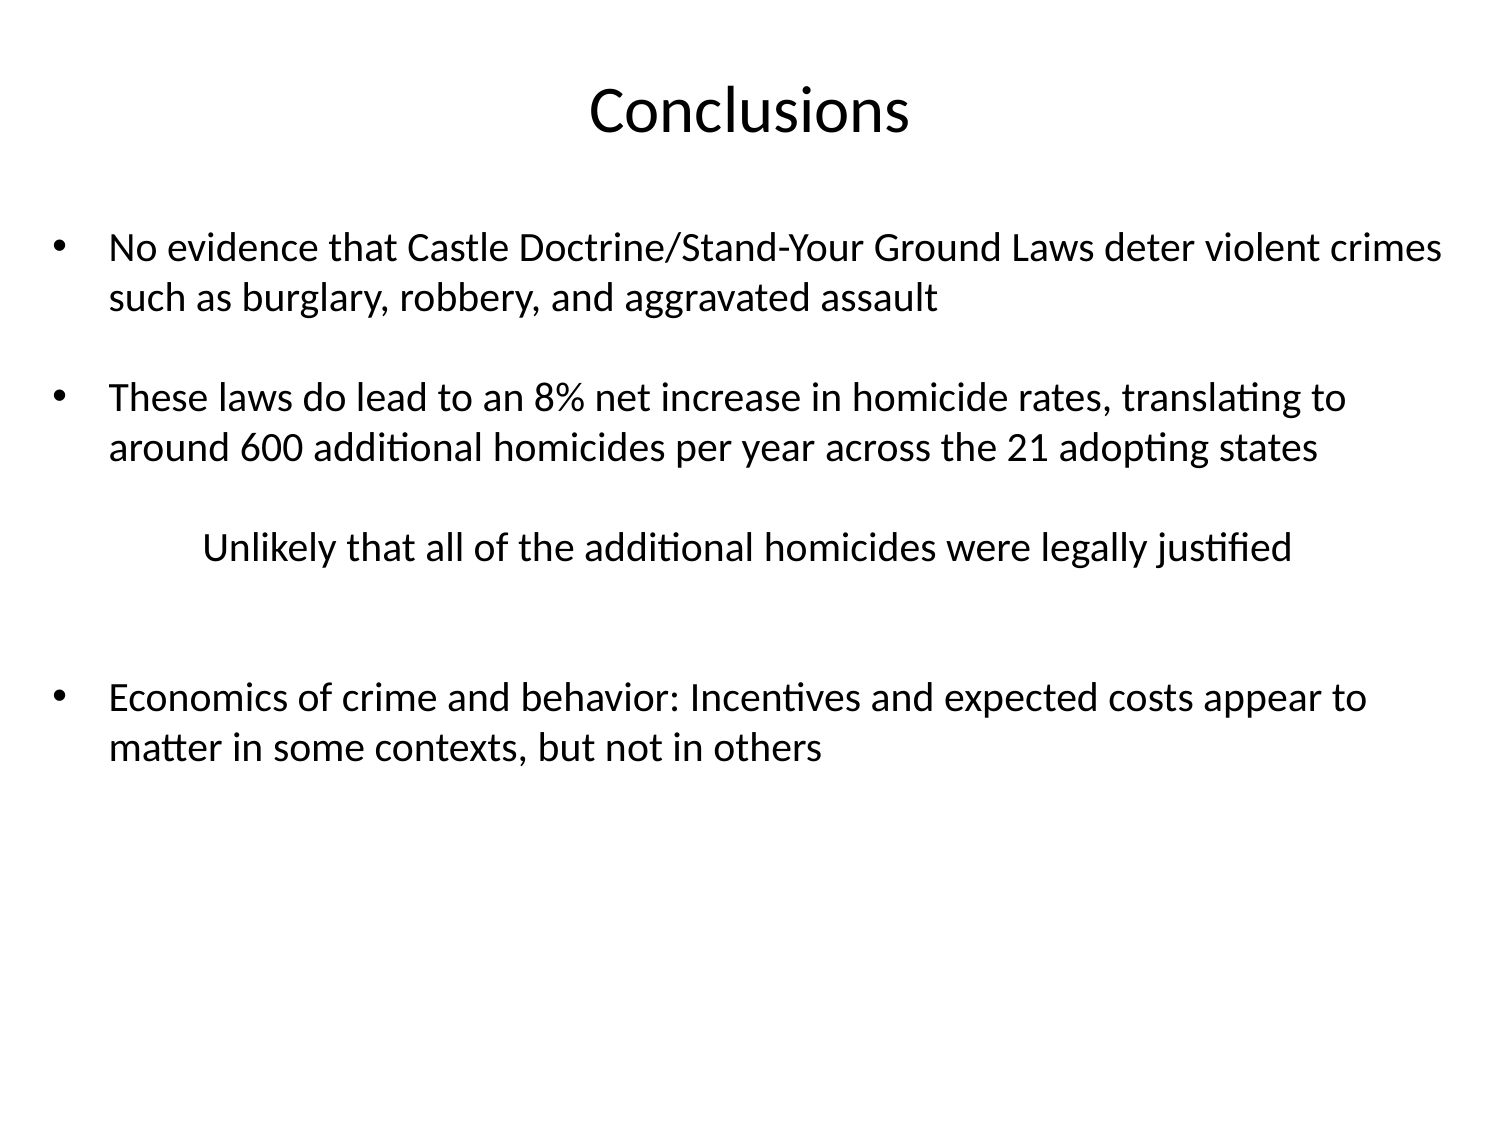

# Conclusions

No evidence that Castle Doctrine/Stand-Your Ground Laws deter violent crimes such as burglary, robbery, and aggravated assault

These laws do lead to an 8% net increase in homicide rates, translating to around 600 additional homicides per year across the 21 adopting states

	Unlikely that all of the additional homicides were legally justified

Economics of crime and behavior: Incentives and expected costs appear to matter in some contexts, but not in others